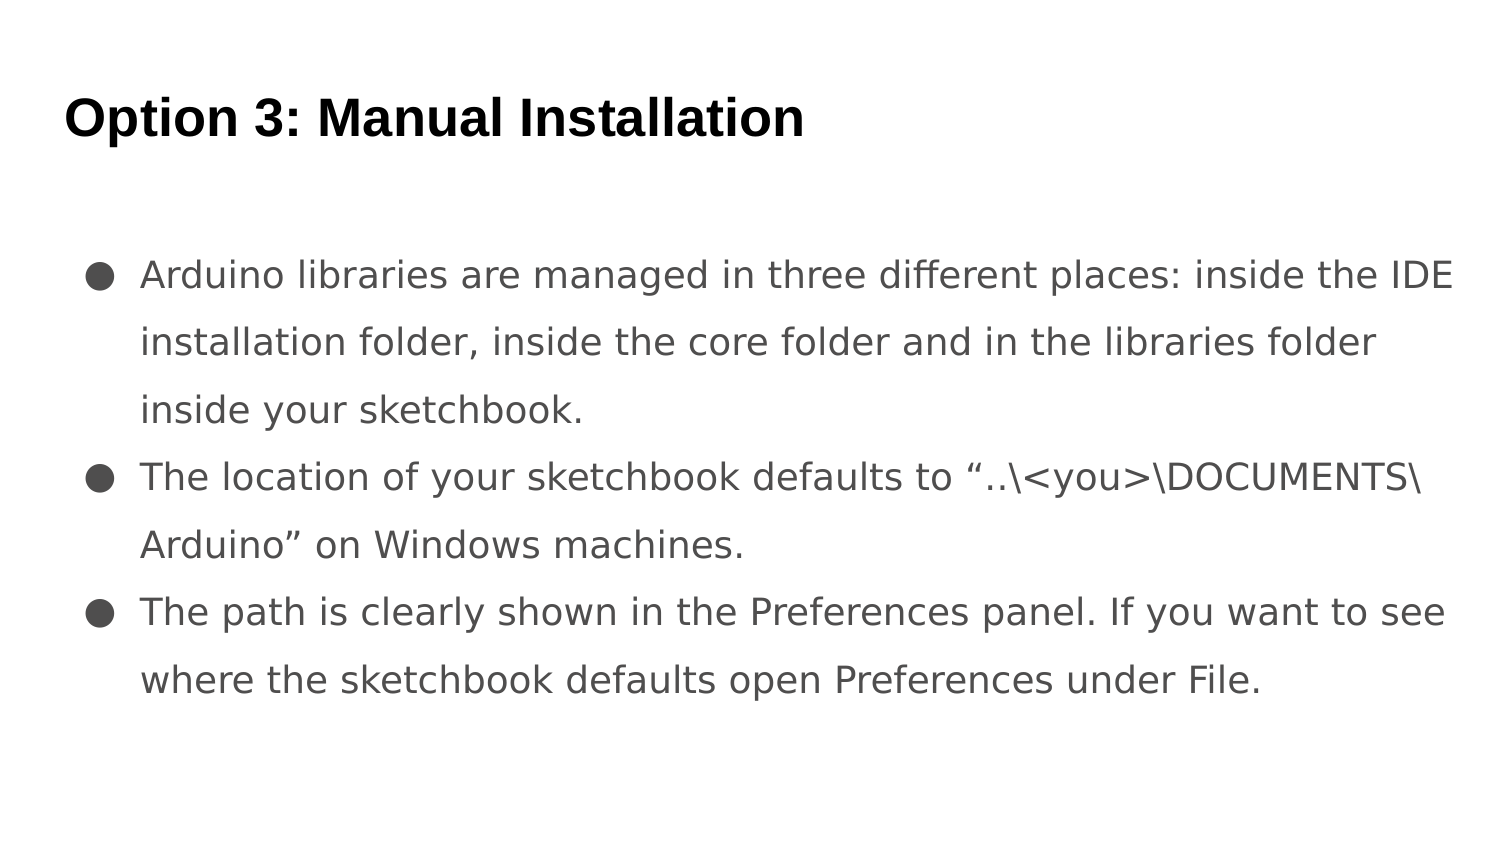

# Option 3: Manual Installation
Arduino libraries are managed in three different places: inside the IDE installation folder, inside the core folder and in the libraries folder inside your sketchbook.
The location of your sketchbook defaults to “..\<you>\DOCUMENTS\Arduino” on Windows machines.
The path is clearly shown in the Preferences panel. If you want to see where the sketchbook defaults open Preferences under File.